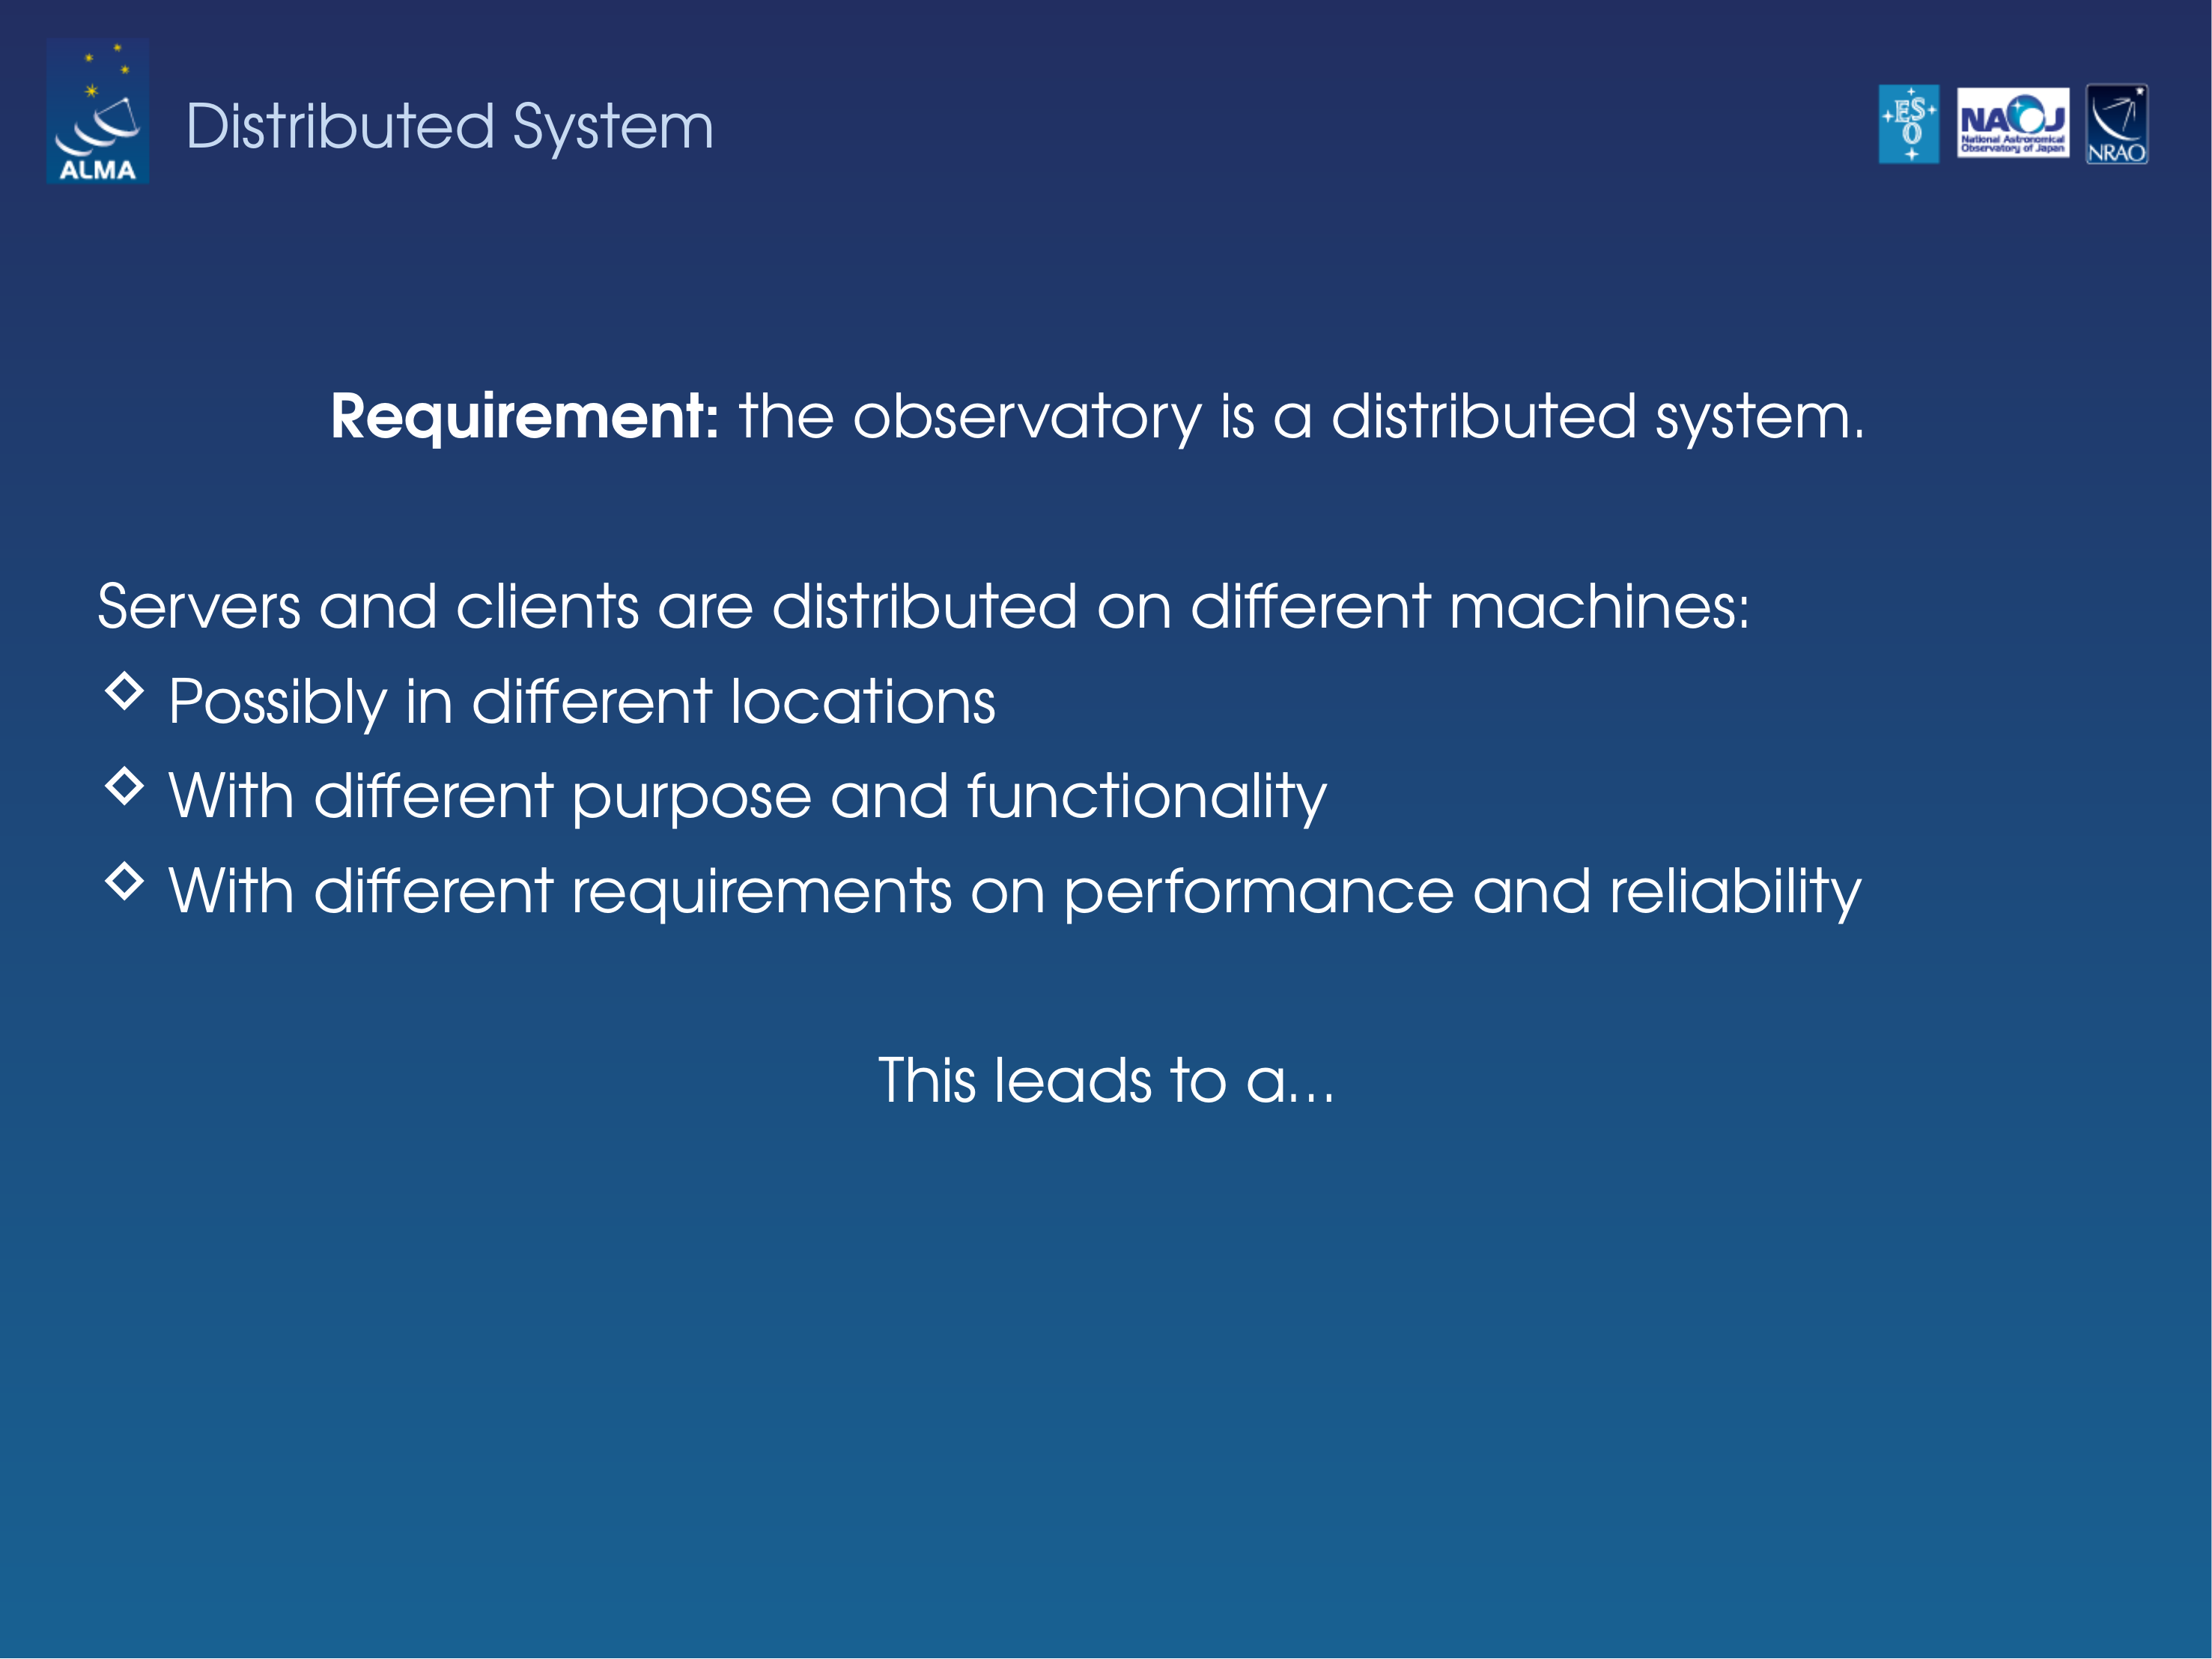

# Distributed System
Requirement: the observatory is a distributed system.

Servers and clients are distributed on different machines:
Possibly in different locations
With different purpose and functionality
With different requirements on performance and reliability

This leads to a…